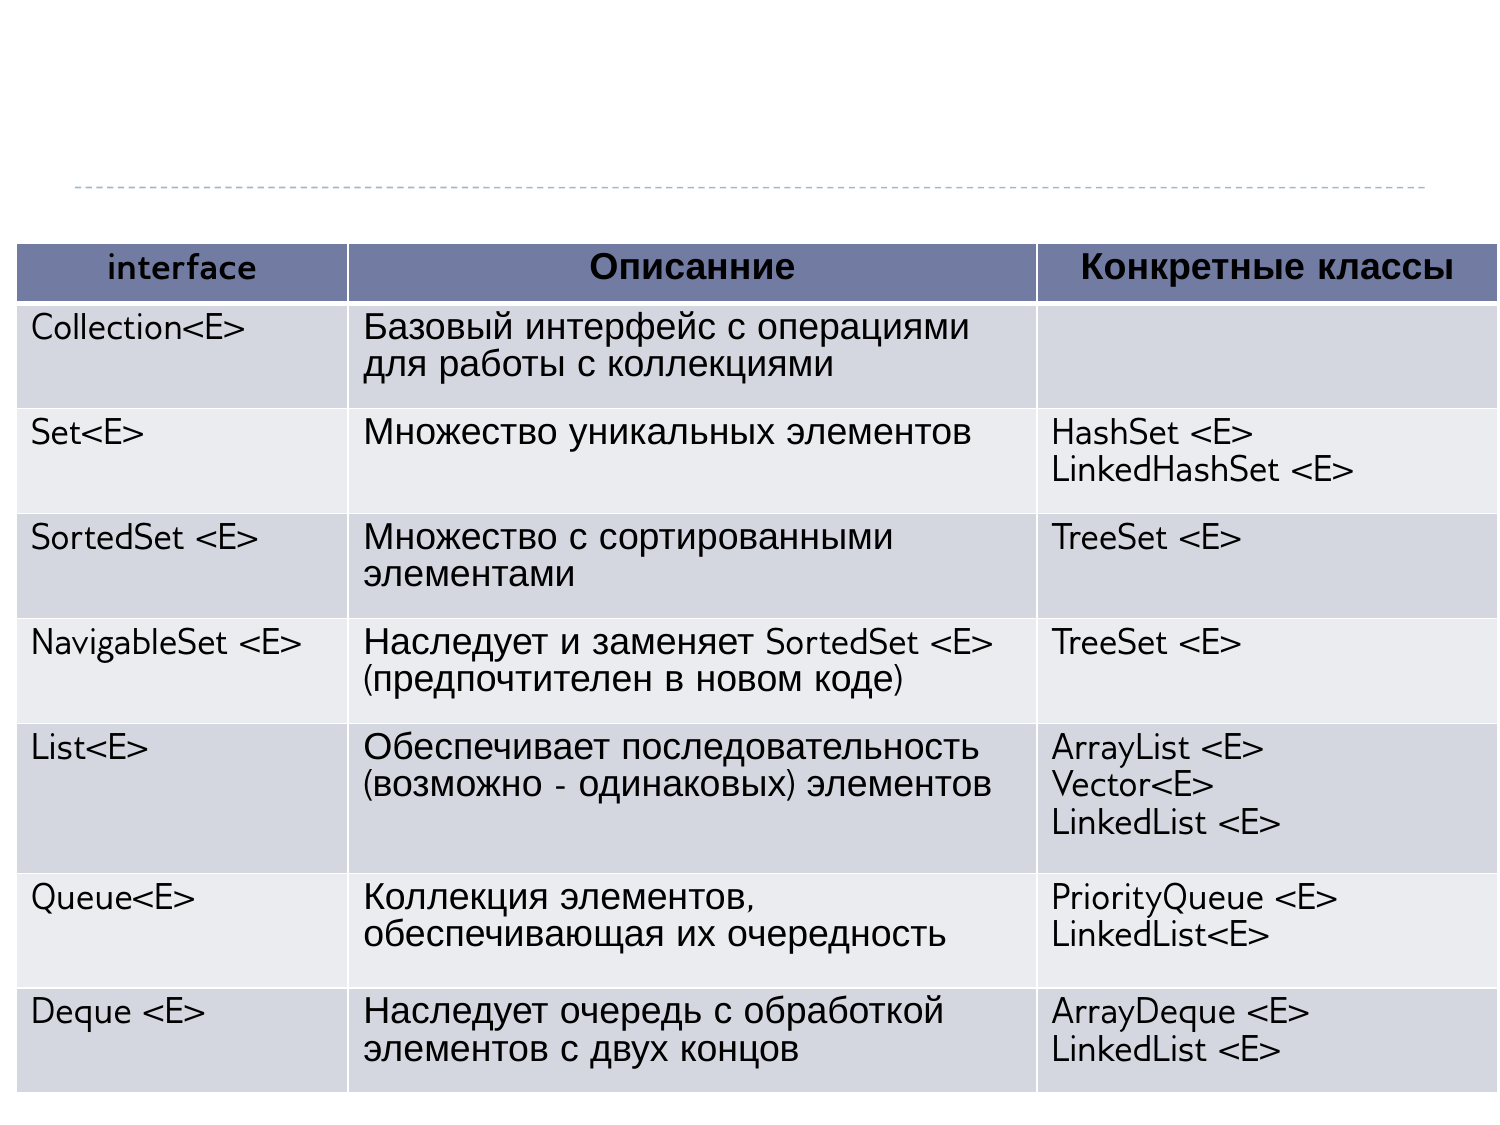

| interface | Описанние | Конкретные классы |
| --- | --- | --- |
| Collection<E> | Базовый интерфейс с операциями для работы с коллекциями |  |
| Set<E> | Множество уникальных элементов | HashSet <E> LinkedHashSet <E> |
| SortedSet <E> | Множество с сортированными элементами | TreeSet <E> |
| NavigableSet <E> | Наследует и заменяет SortedSet <E> (предпочтителен в новом коде) | TreeSet <E> |
| List<E> | Обеспечивает последовательность (возможно - одинаковых) элементов | ArrayList <E> Vector<E> LinkedList <E> |
| Queue<E> | Коллекция элементов, обеспечивающая их очередность | PriorityQueue <E> LinkedList<E> |
| Deque <E> | Наследует очередь с обработкой элементов с двух концов | ArrayDeque <E> LinkedList <E> |
446
Software Engineering
30-Mar-20